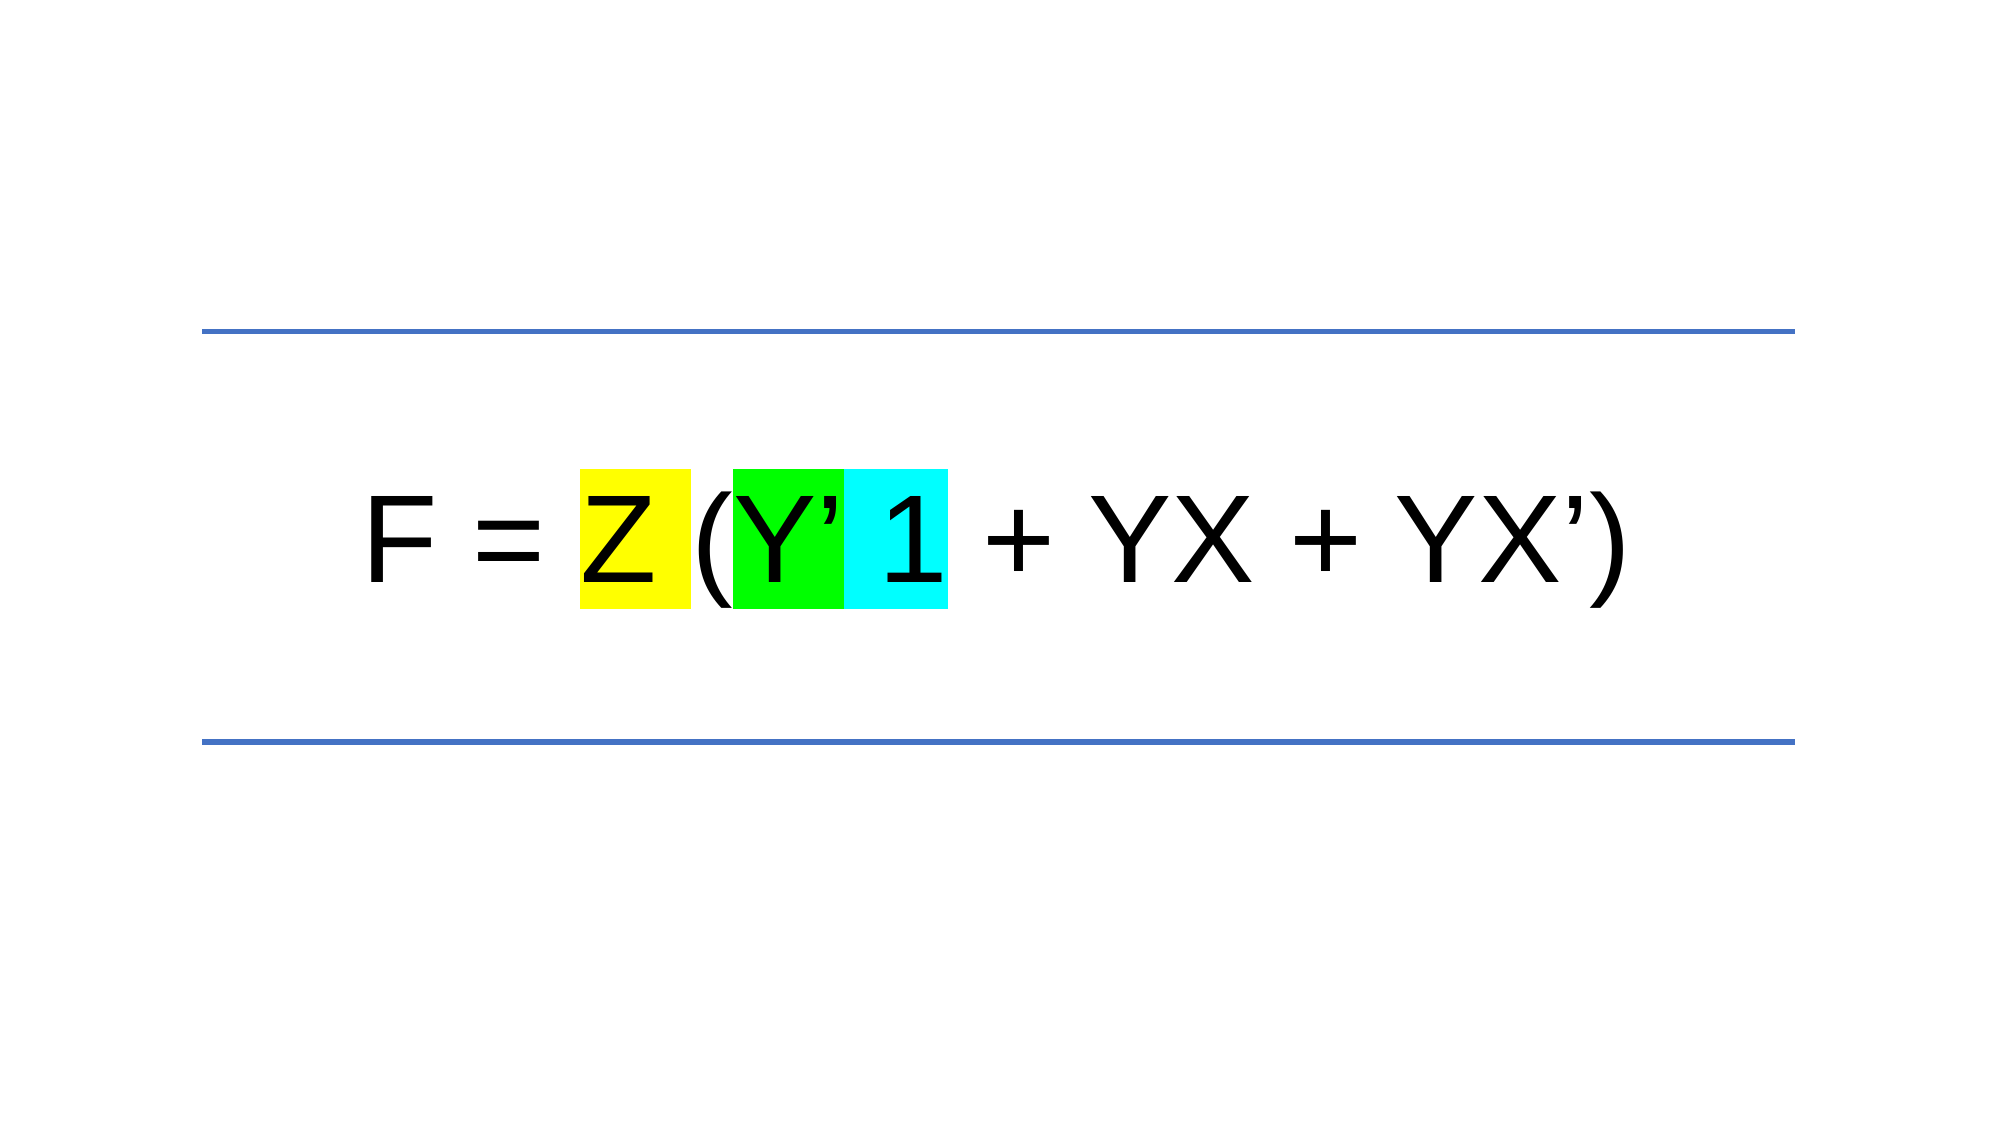

F = z (y’ 1 + yx + yx’)